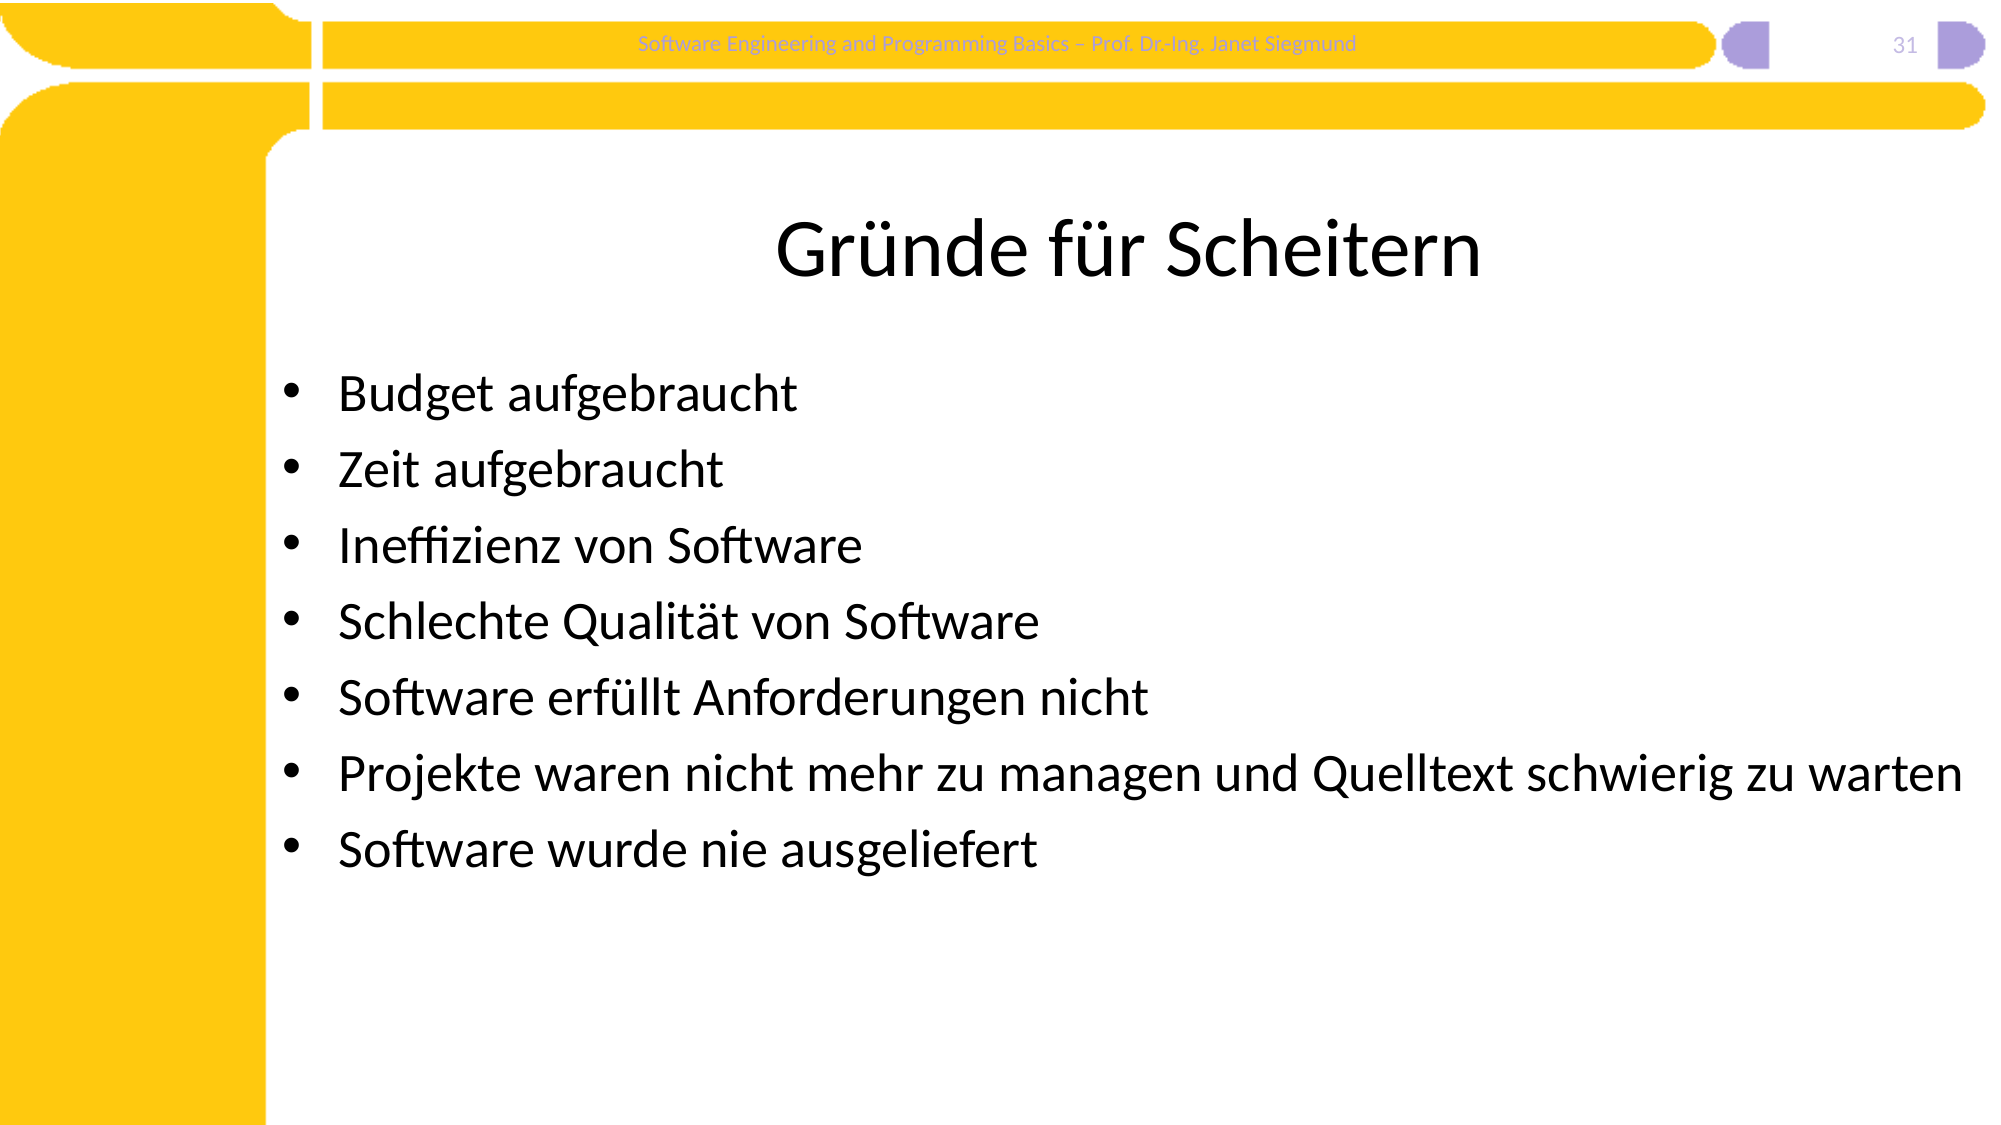

31
# Gründe für Scheitern
Budget aufgebraucht
Zeit aufgebraucht
Ineffizienz von Software
Schlechte Qualität von Software
Software erfüllt Anforderungen nicht
Projekte waren nicht mehr zu managen und Quelltext schwierig zu warten
Software wurde nie ausgeliefert